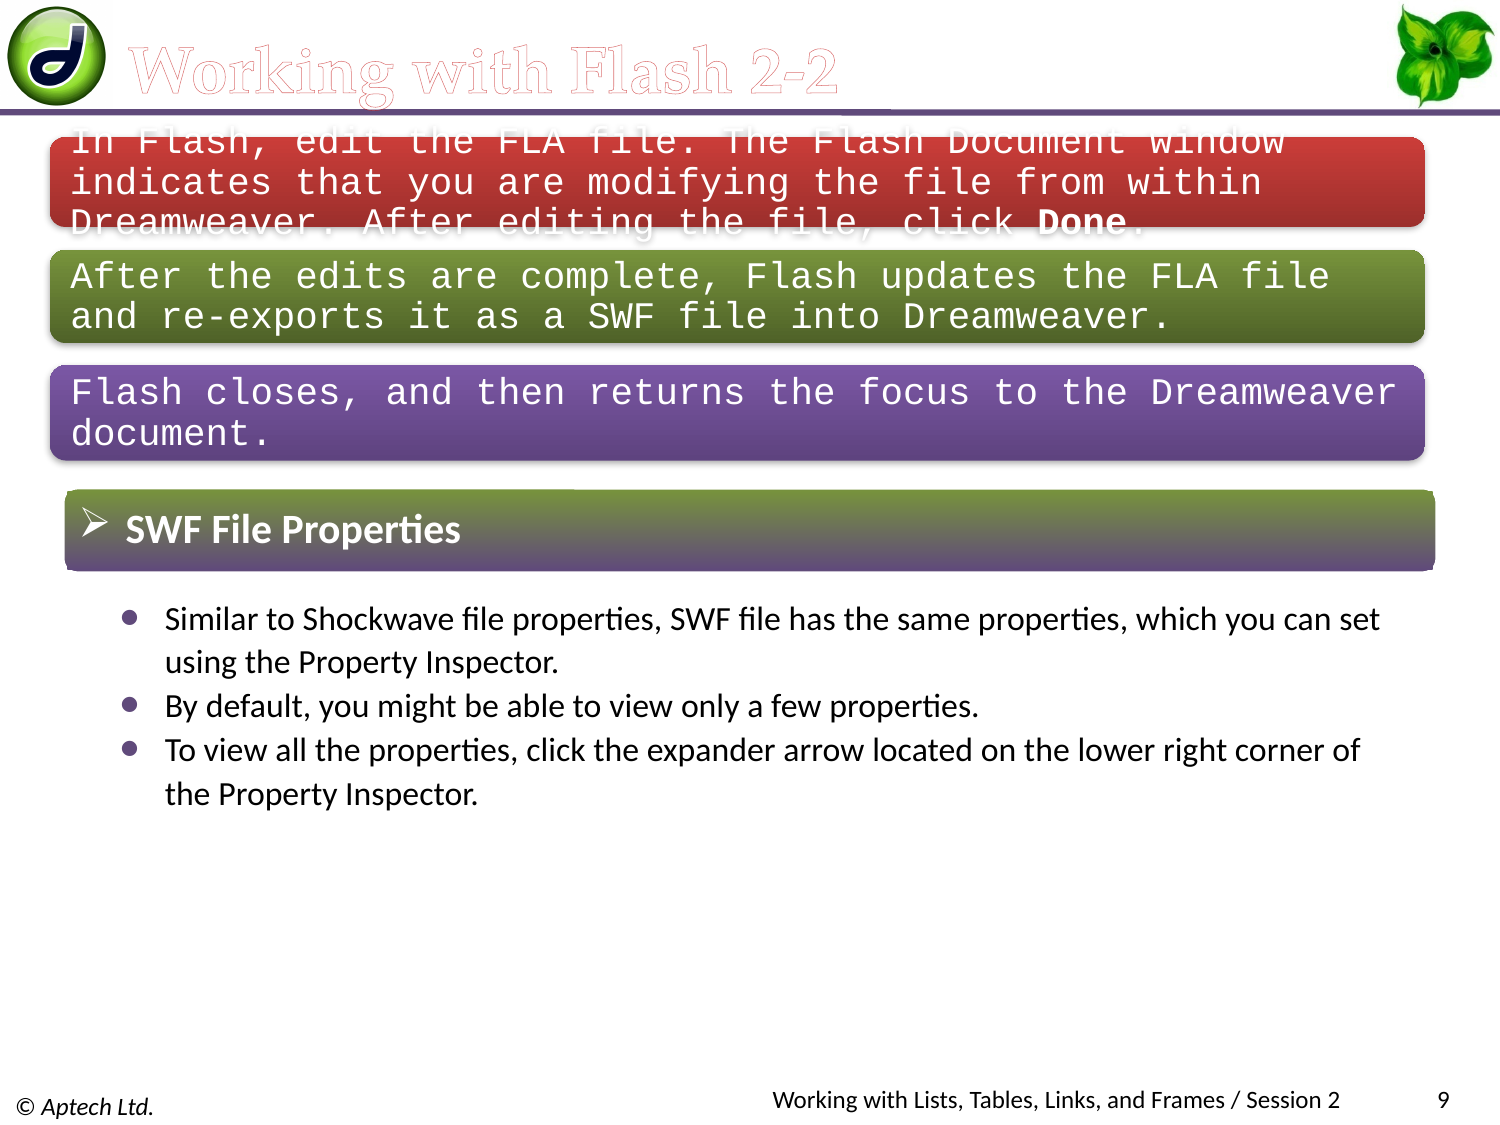

# Working with Flash 2-2
In Flash, edit the FLA file. The Flash Document window indicates that you are modifying the file from within Dreamweaver. After editing the file, click Done.
After the edits are complete, Flash updates the FLA file and re-exports it as a SWF file into Dreamweaver.
Flash closes, and then returns the focus to the Dreamweaver document.

 SWF File Properties
Similar to Shockwave file properties, SWF file has the same properties, which you can set using the Property Inspector.
By default, you might be able to view only a few properties.
To view all the properties, click the expander arrow located on the lower right corner of the Property Inspector.
Working with Lists, Tables, Links, and Frames / Session 2
9